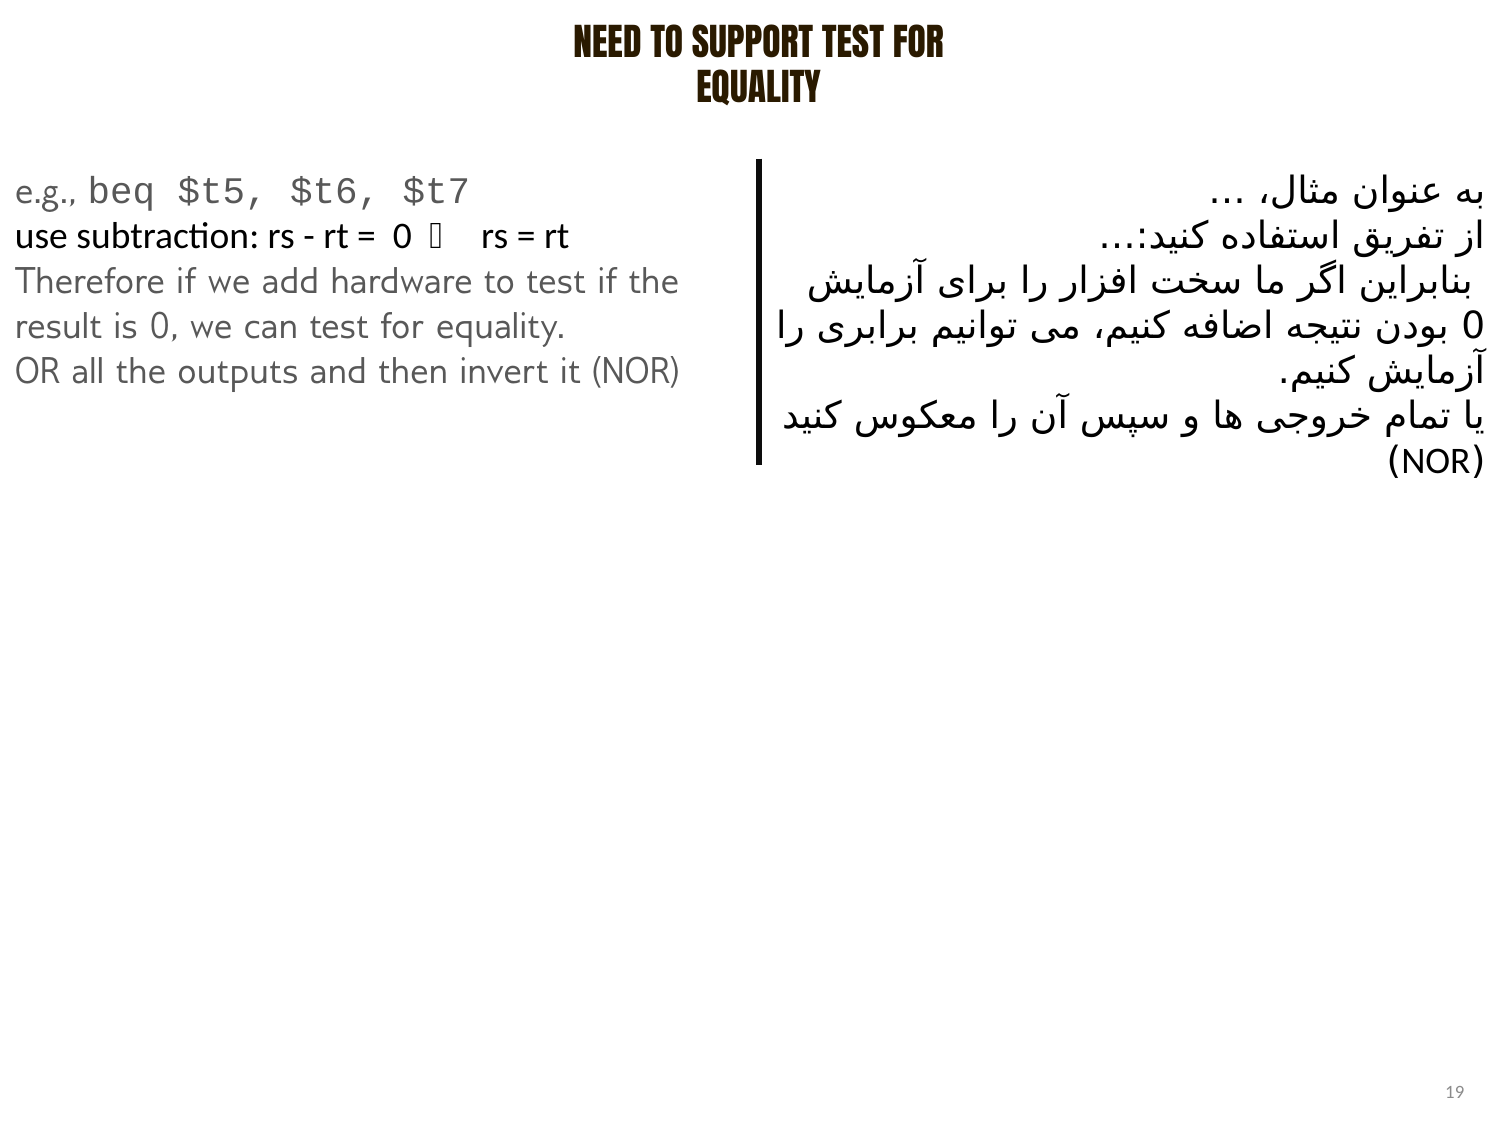

NEED TO SUPPORT TEST FOR EQUALITY
e.g., beq $t5, $t6, $t7
use subtraction: rs - rt =  0  ⇔  rs = rt
Therefore if we add hardware to test if the result is 0, we can test for equality.
OR all the outputs and then invert it (NOR)
به عنوان مثال، …
از تفریق استفاده کنید:…
 بنابراین اگر ما سخت افزار را برای آزمایش 0 بودن نتیجه اضافه کنیم، می توانیم برابری را آزمایش کنیم.
یا تمام خروجی ها و سپس آن را معکوس کنید (NOR)